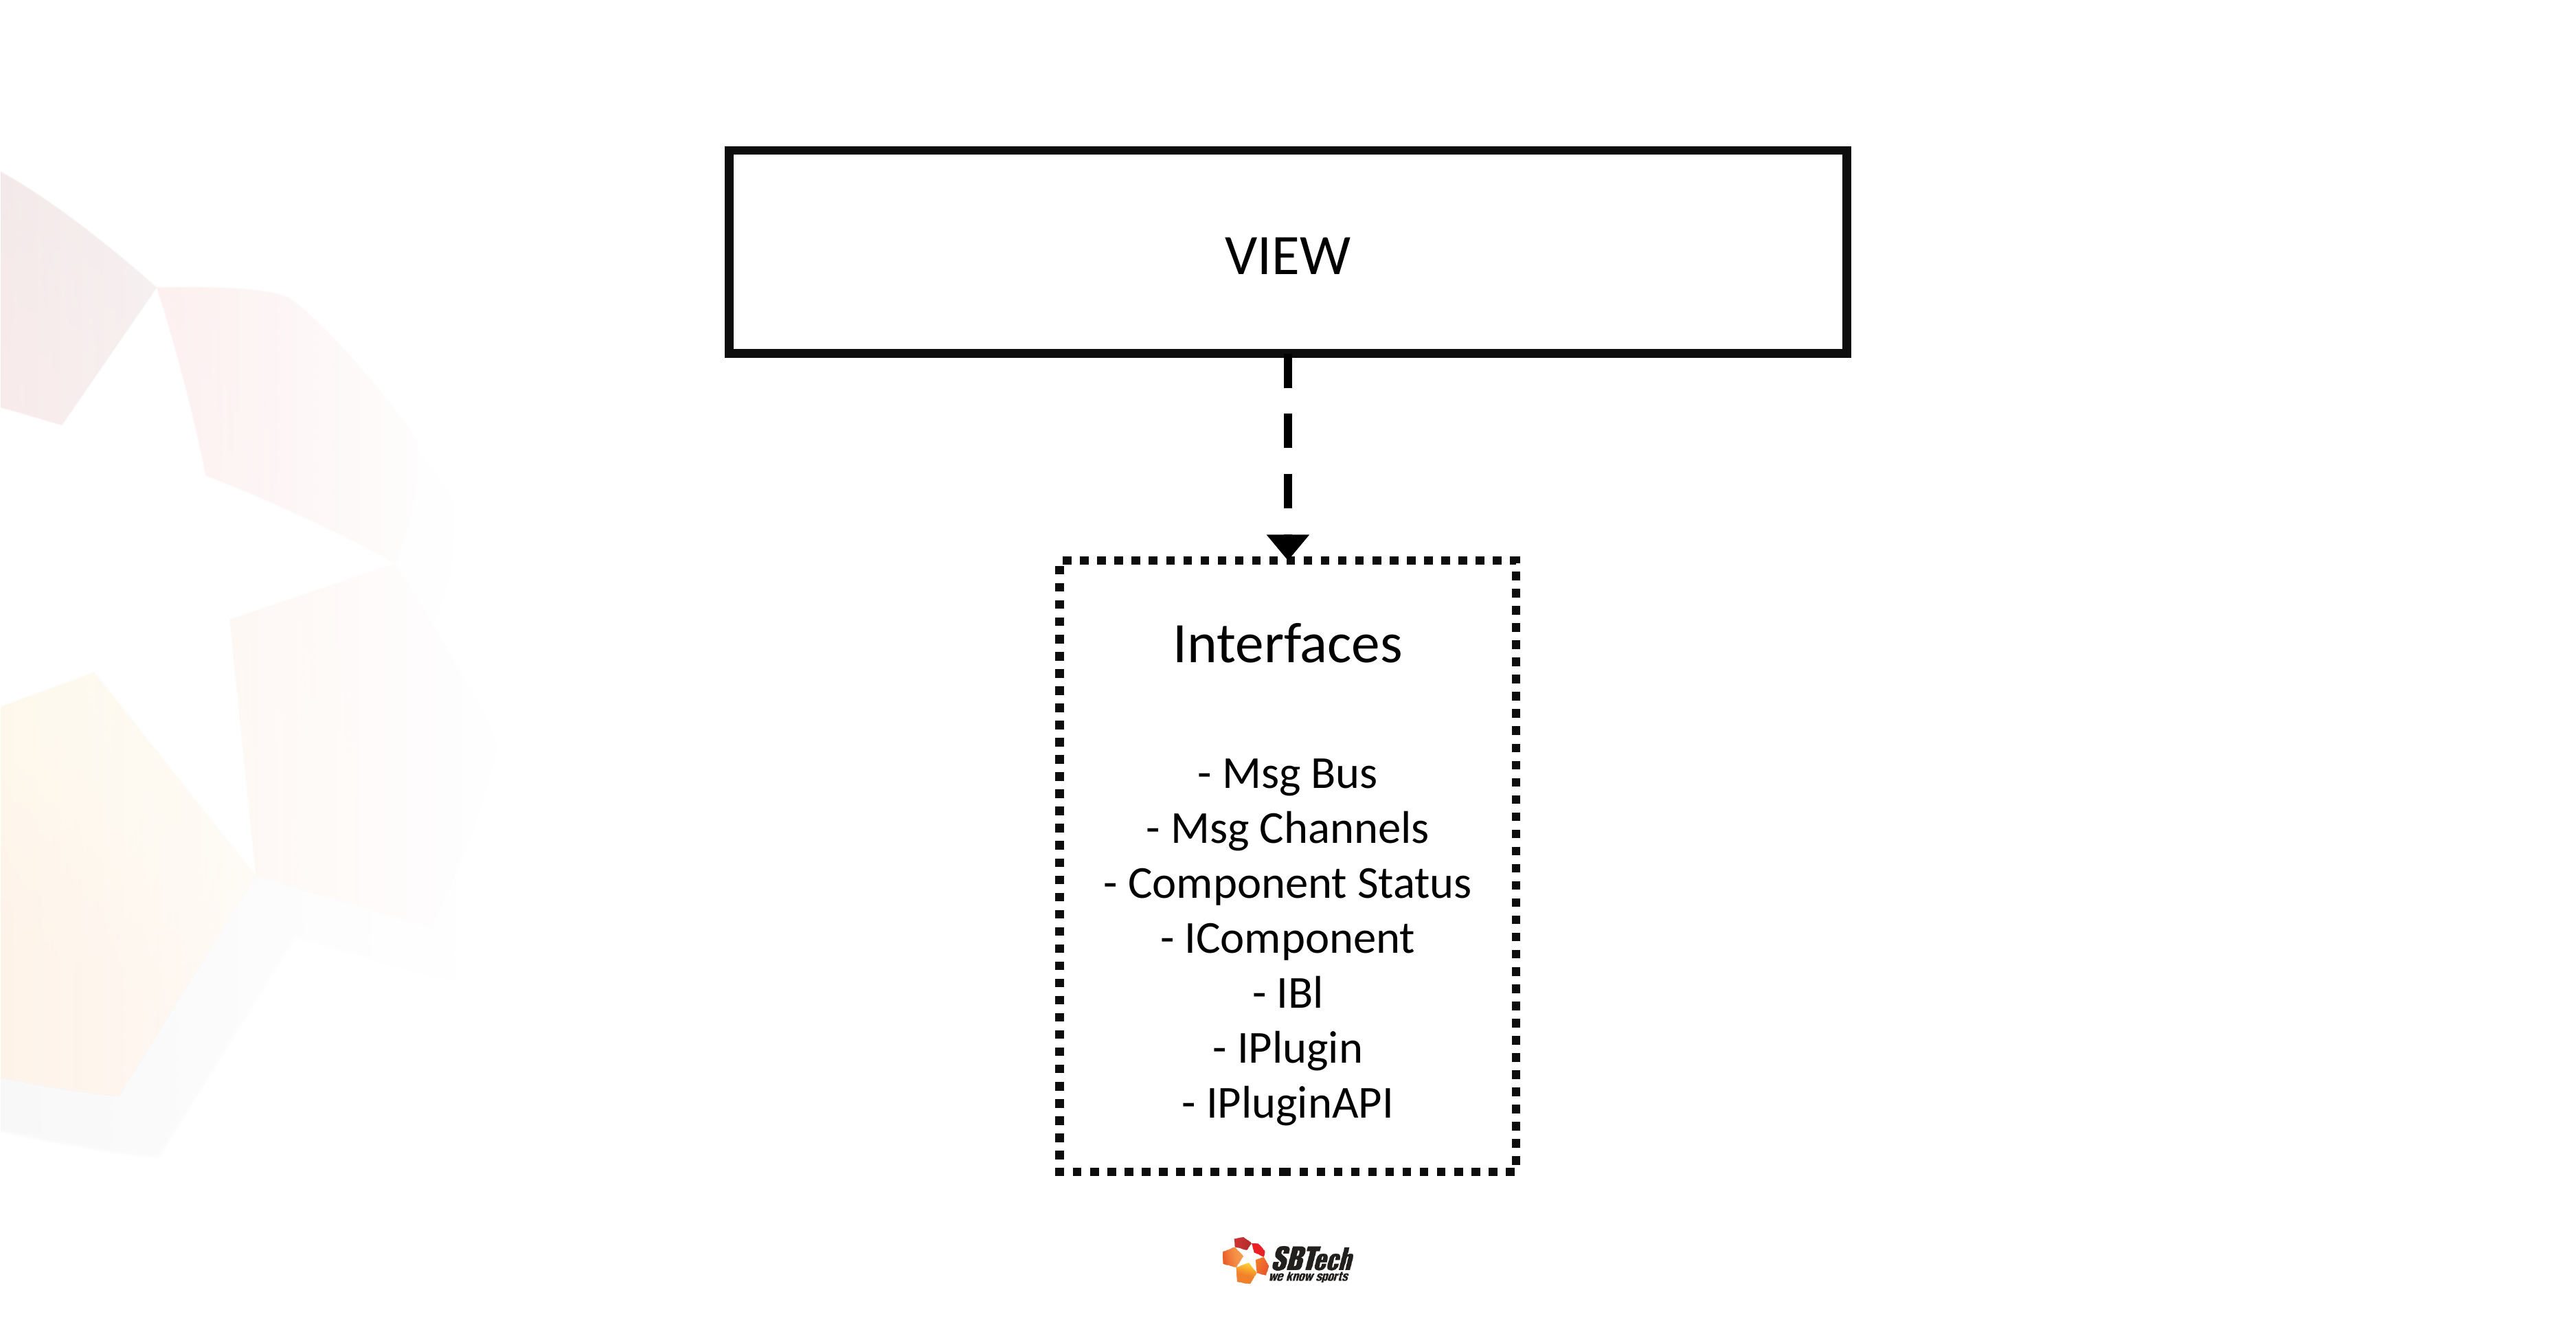

VIEW
Interfaces
- Msg Bus
- Msg Channels
- Component Status
- IComponent
- IBl
- IPlugin
- IPluginAPI